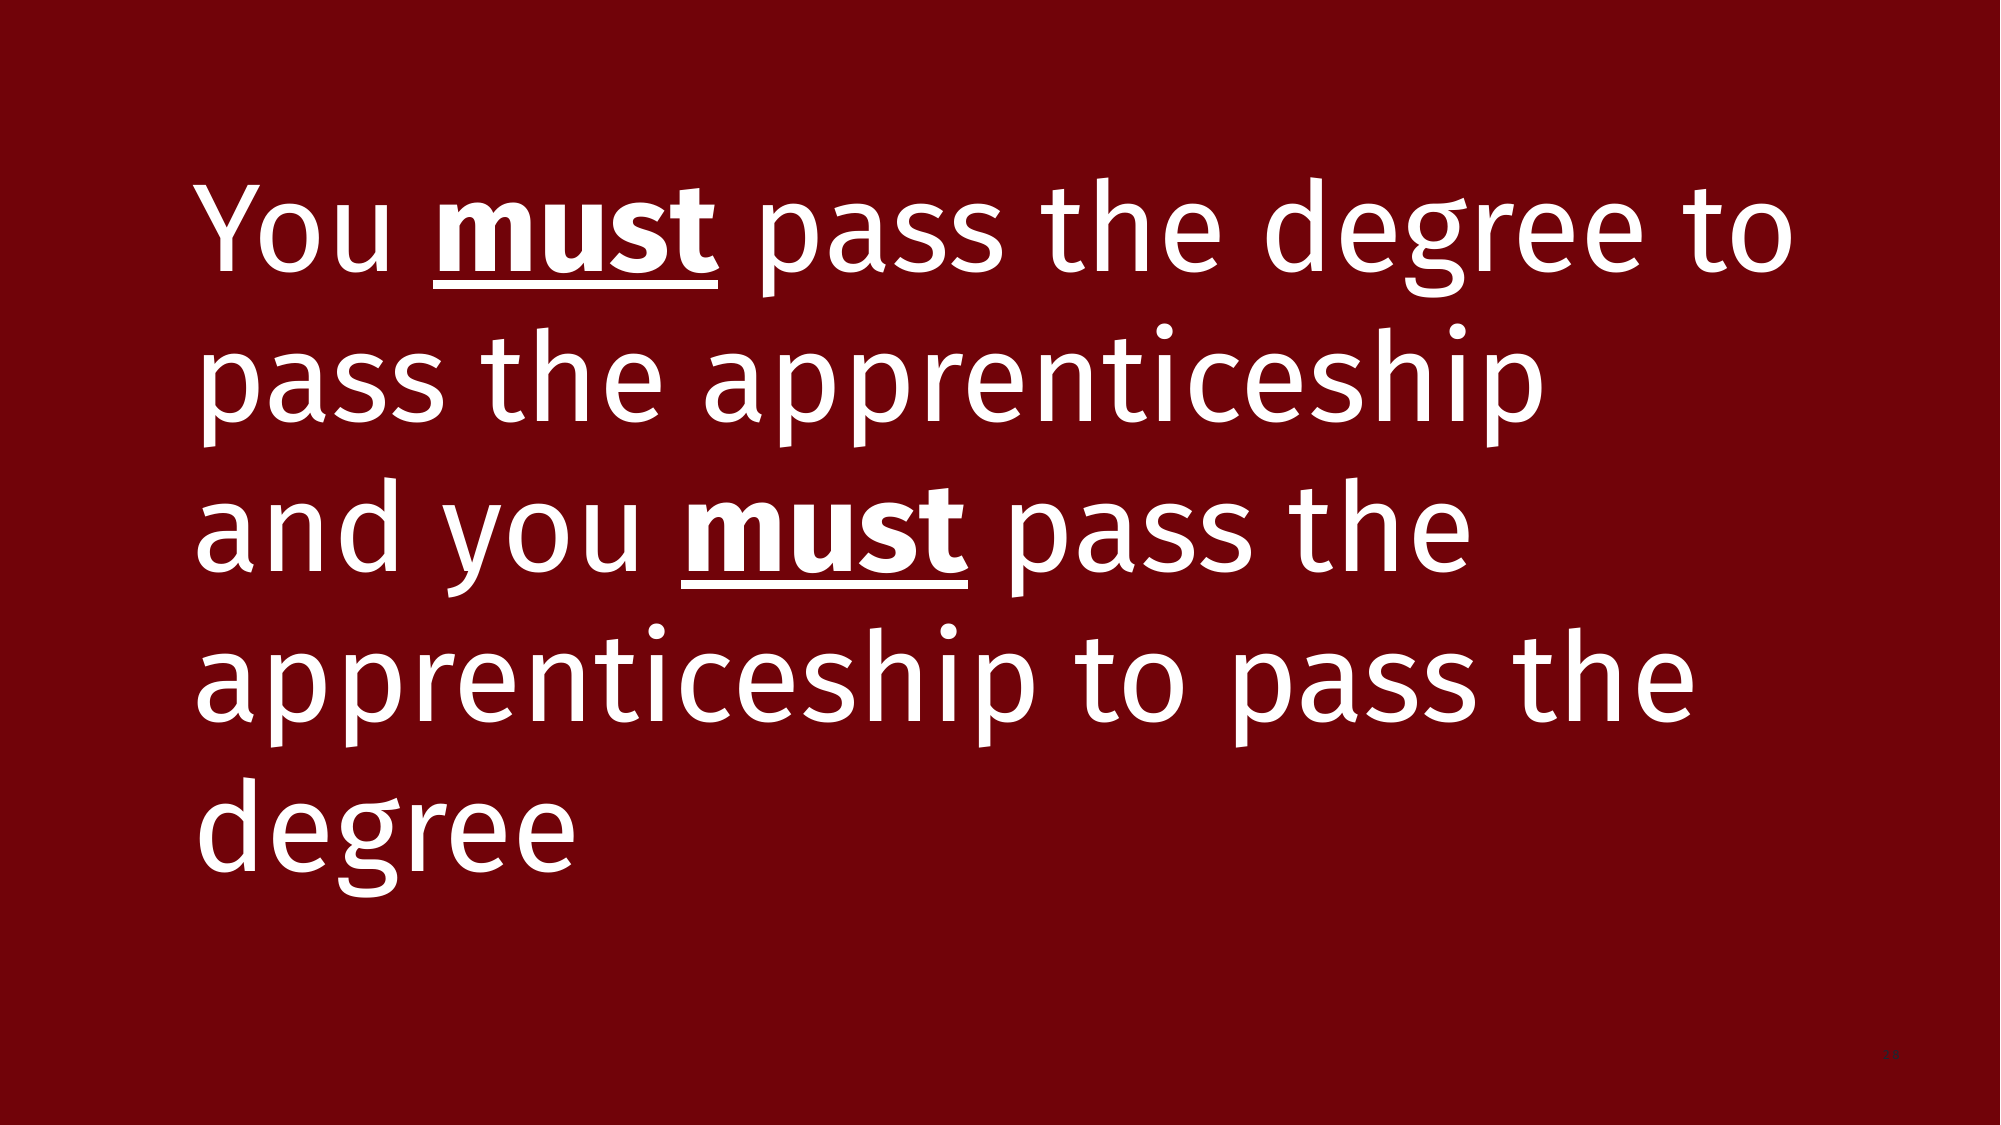

You must pass the degree to pass the apprenticeship
and you must pass the apprenticeship to pass the degree
28